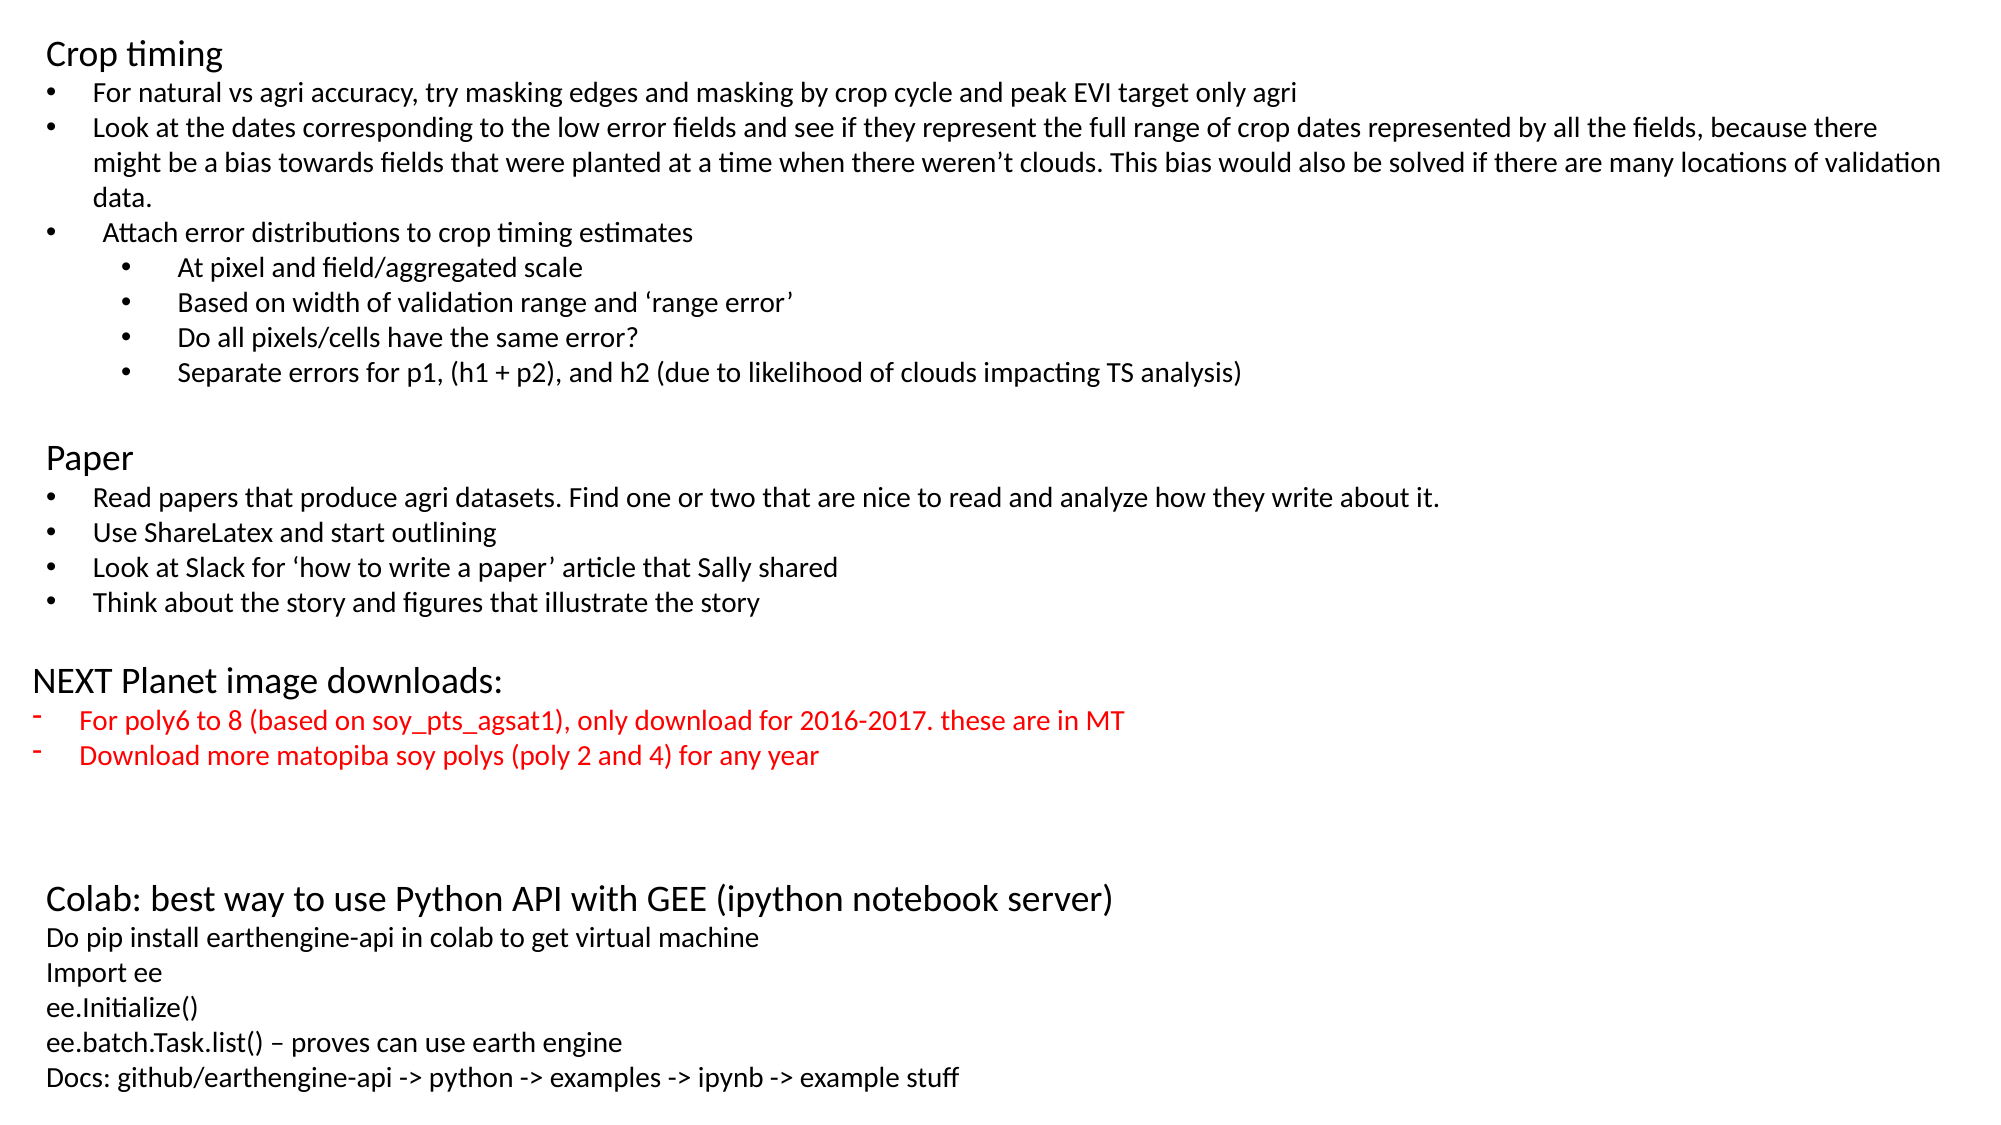

Crop timing
For natural vs agri accuracy, try masking edges and masking by crop cycle and peak EVI target only agri
Look at the dates corresponding to the low error fields and see if they represent the full range of crop dates represented by all the fields, because there might be a bias towards fields that were planted at a time when there weren’t clouds. This bias would also be solved if there are many locations of validation data.
Attach error distributions to crop timing estimates
At pixel and field/aggregated scale
Based on width of validation range and ‘range error’
Do all pixels/cells have the same error?
Separate errors for p1, (h1 + p2), and h2 (due to likelihood of clouds impacting TS analysis)

Paper
Read papers that produce agri datasets. Find one or two that are nice to read and analyze how they write about it.
Use ShareLatex and start outlining
Look at Slack for ‘how to write a paper’ article that Sally shared
Think about the story and figures that illustrate the story
NEXT Planet image downloads:
For poly6 to 8 (based on soy_pts_agsat1), only download for 2016-2017. these are in MT
Download more matopiba soy polys (poly 2 and 4) for any year
Colab: best way to use Python API with GEE (ipython notebook server)
Do pip install earthengine-api in colab to get virtual machine
Import ee
ee.Initialize()
ee.batch.Task.list() – proves can use earth engine
Docs: github/earthengine-api -> python -> examples -> ipynb -> example stuff